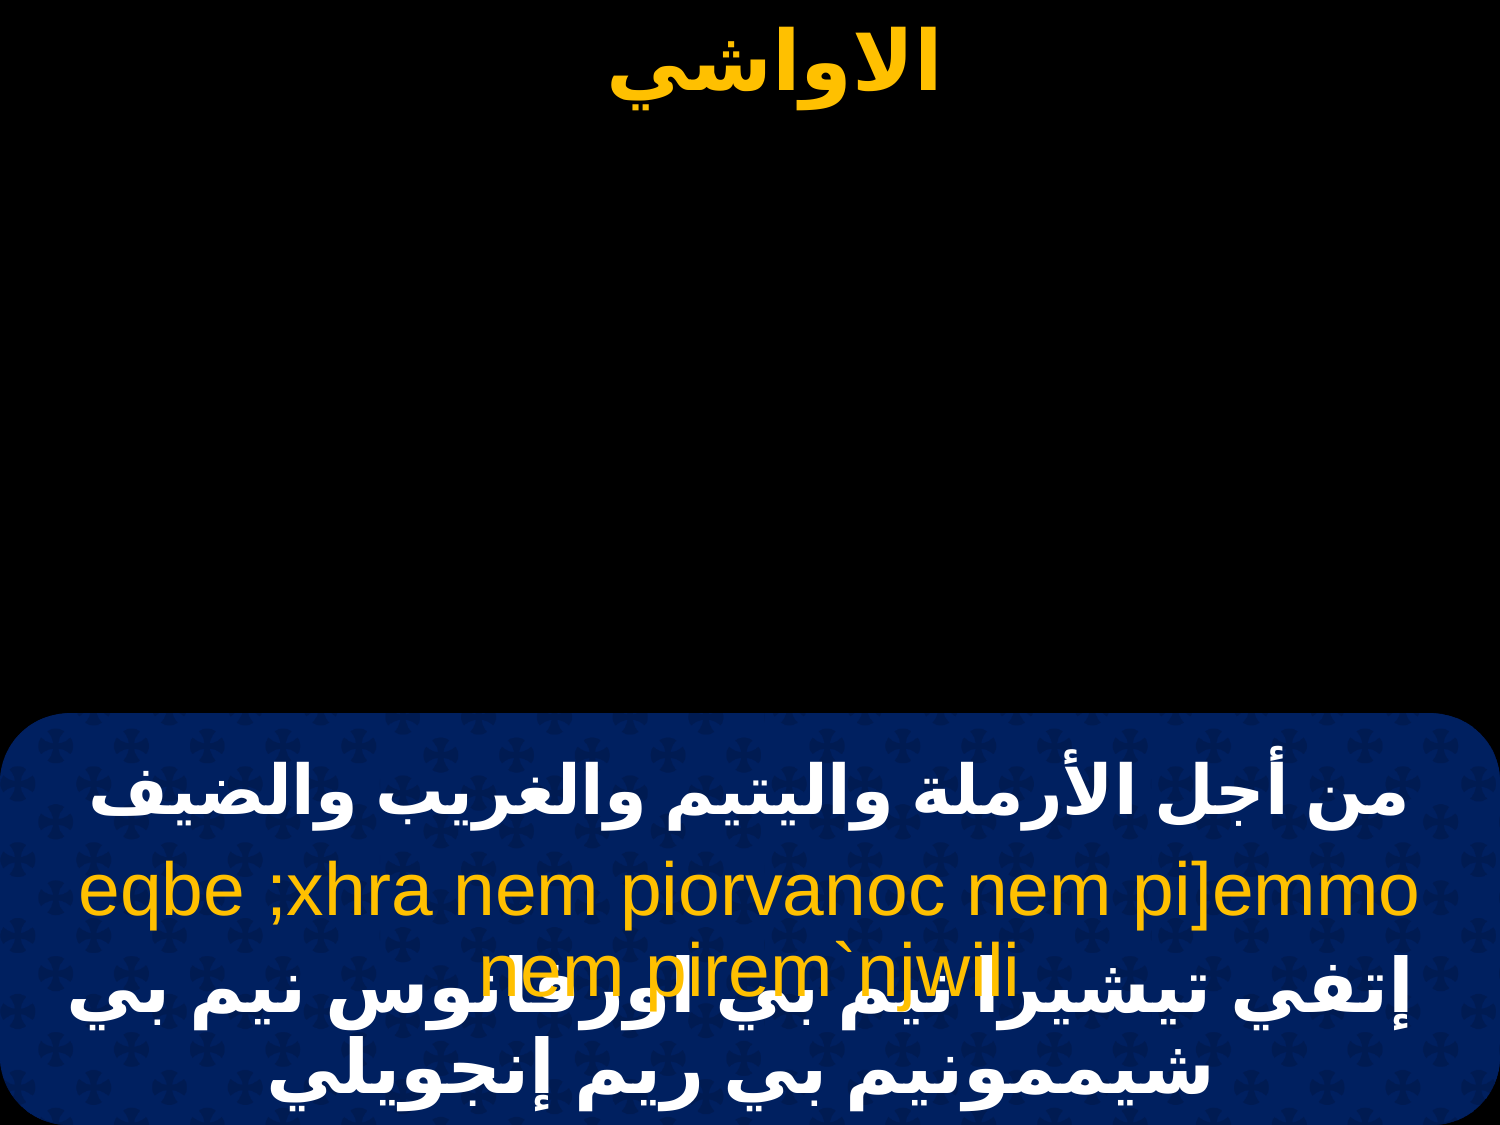

# من أجل الأرملة واليتيم والغريب والضيف
eqbe ;xhra nem piorvanoc nem pi]emmo nem pirem`njwili
إتفي تيشيرا نيم بي اورفانوس نيم بي شيممونيم بي ريم إنجويلي